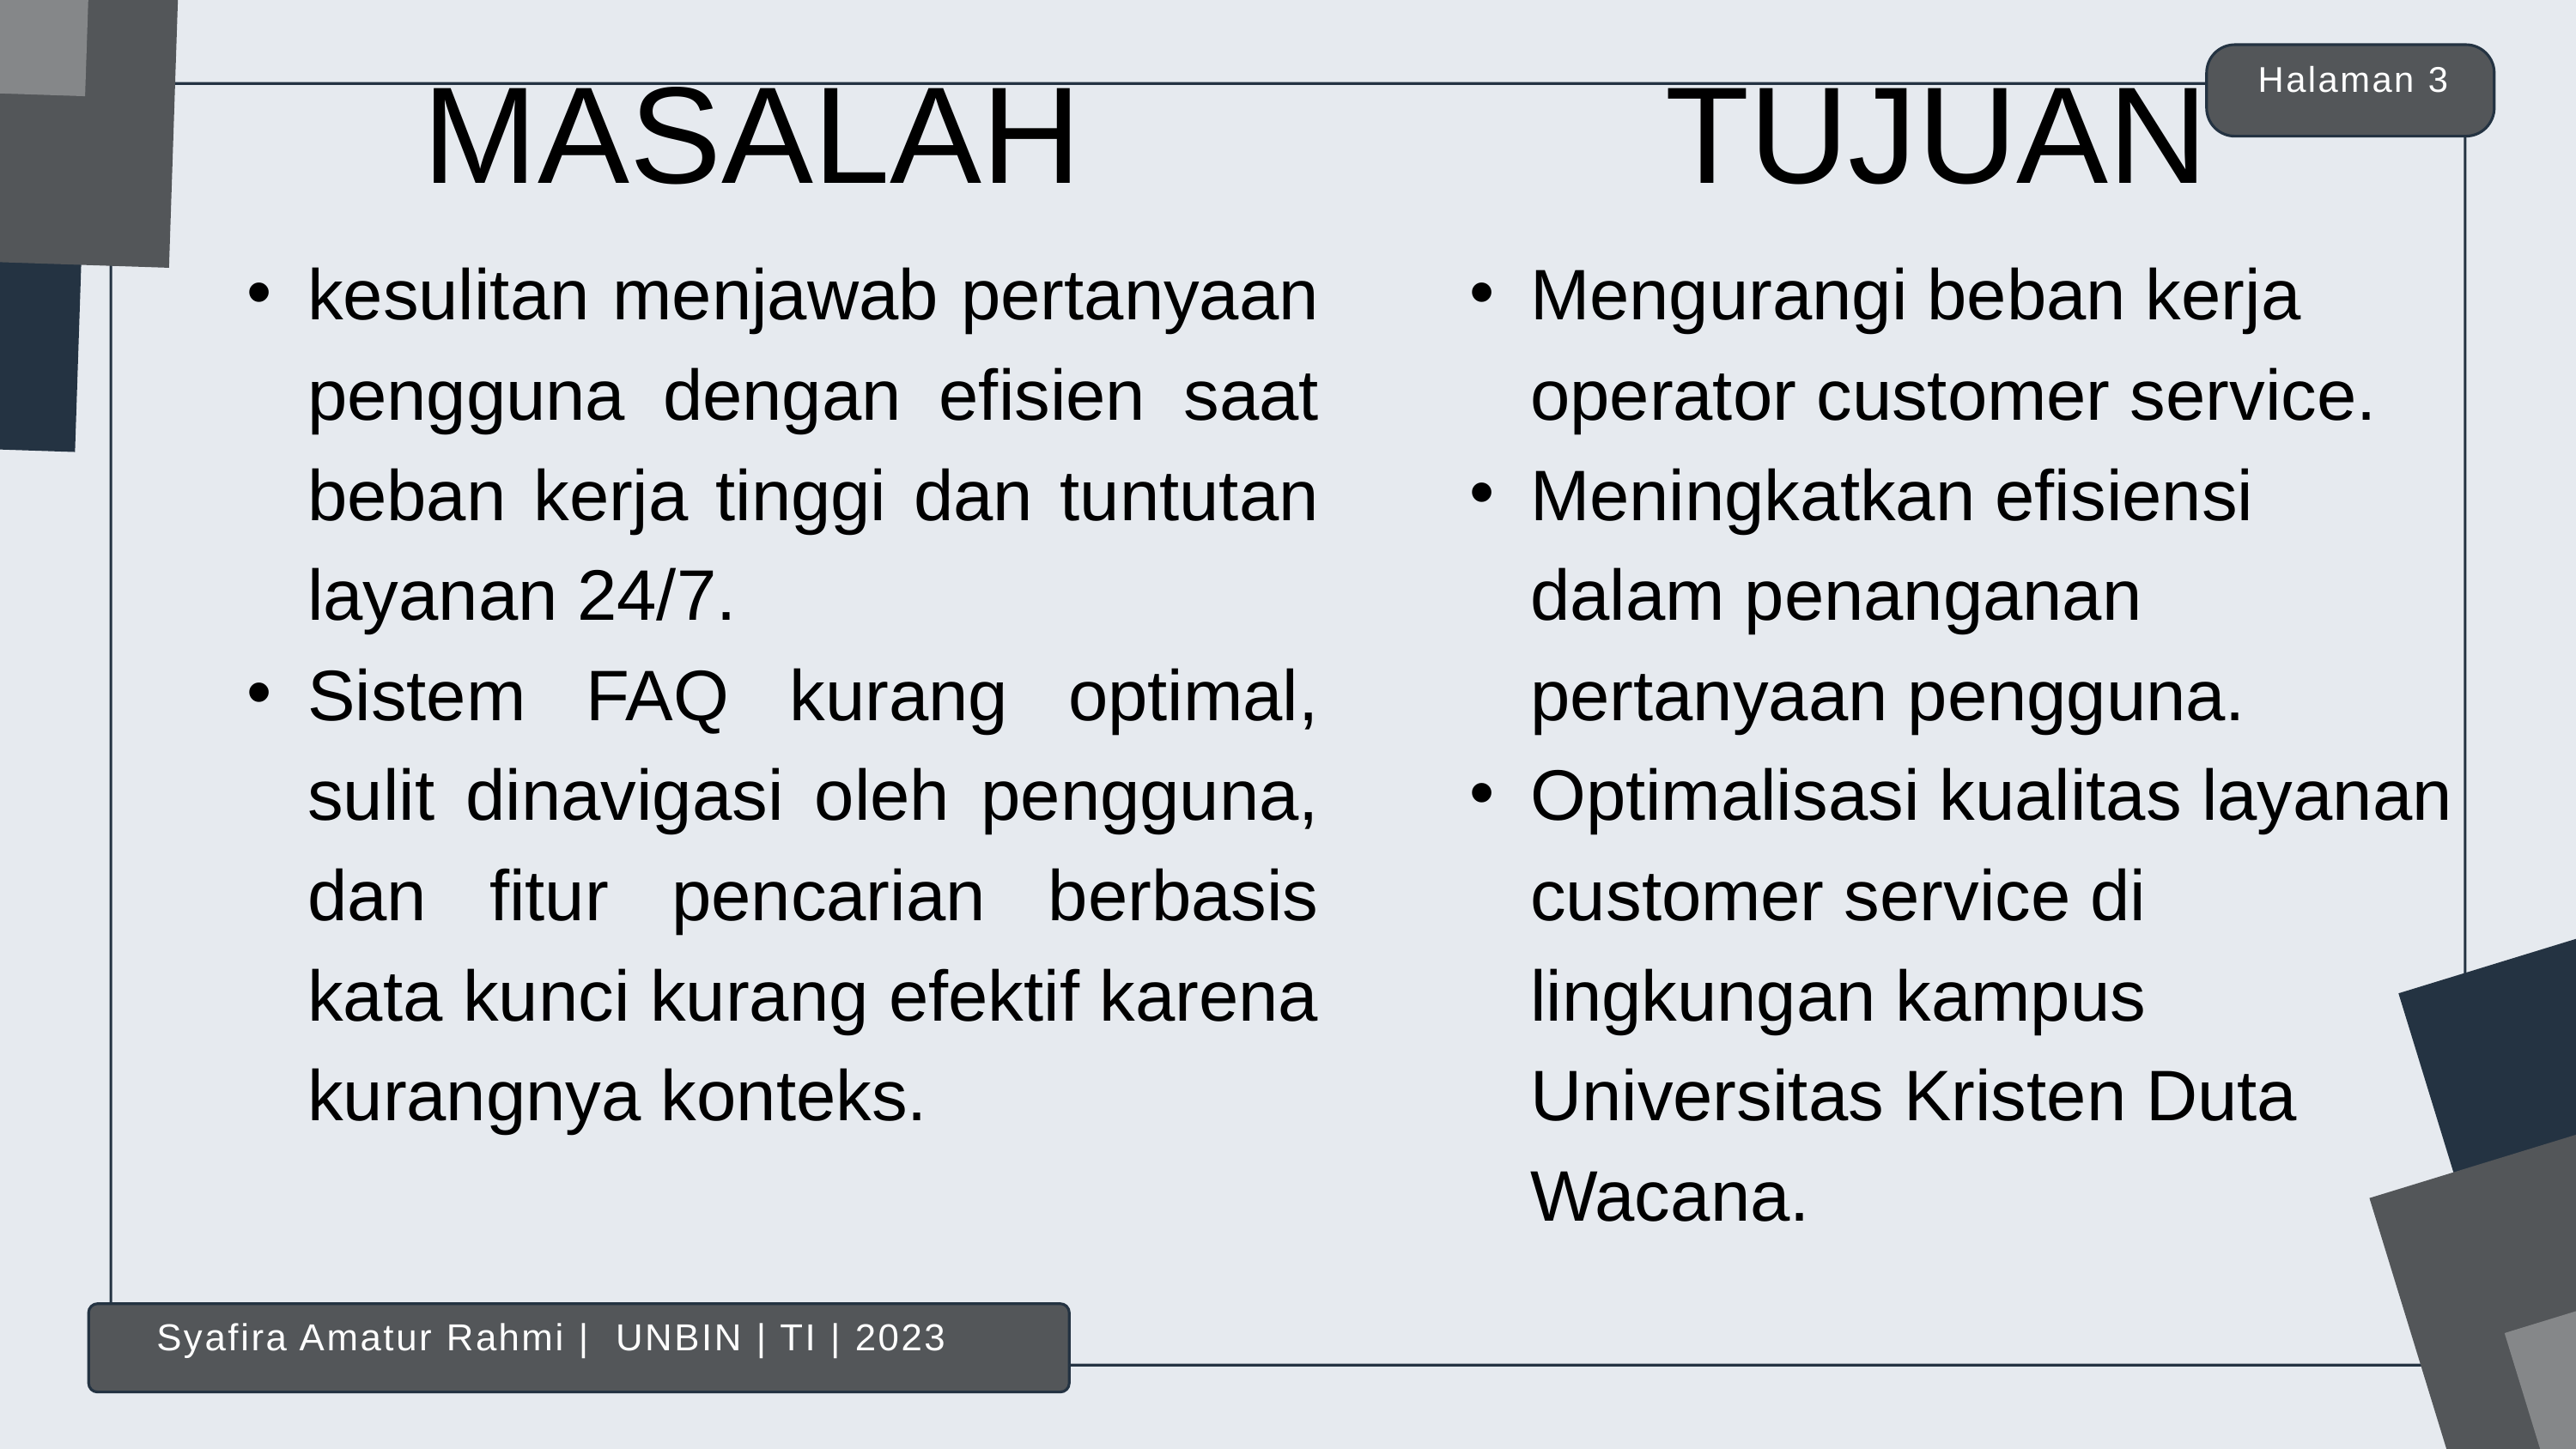

Halaman 3

MASALAH
TUJUAN
kesulitan menjawab pertanyaan pengguna dengan efisien saat beban kerja tinggi dan tuntutan layanan 24/7.
Sistem FAQ kurang optimal, sulit dinavigasi oleh pengguna, dan fitur pencarian berbasis kata kunci kurang efektif karena kurangnya konteks.
Mengurangi beban kerja operator customer service.
Meningkatkan efisiensi dalam penanganan pertanyaan pengguna.
Optimalisasi kualitas layanan customer service di lingkungan kampus Universitas Kristen Duta Wacana.

Syafira Amatur Rahmi |  UNBIN | TI | 2023